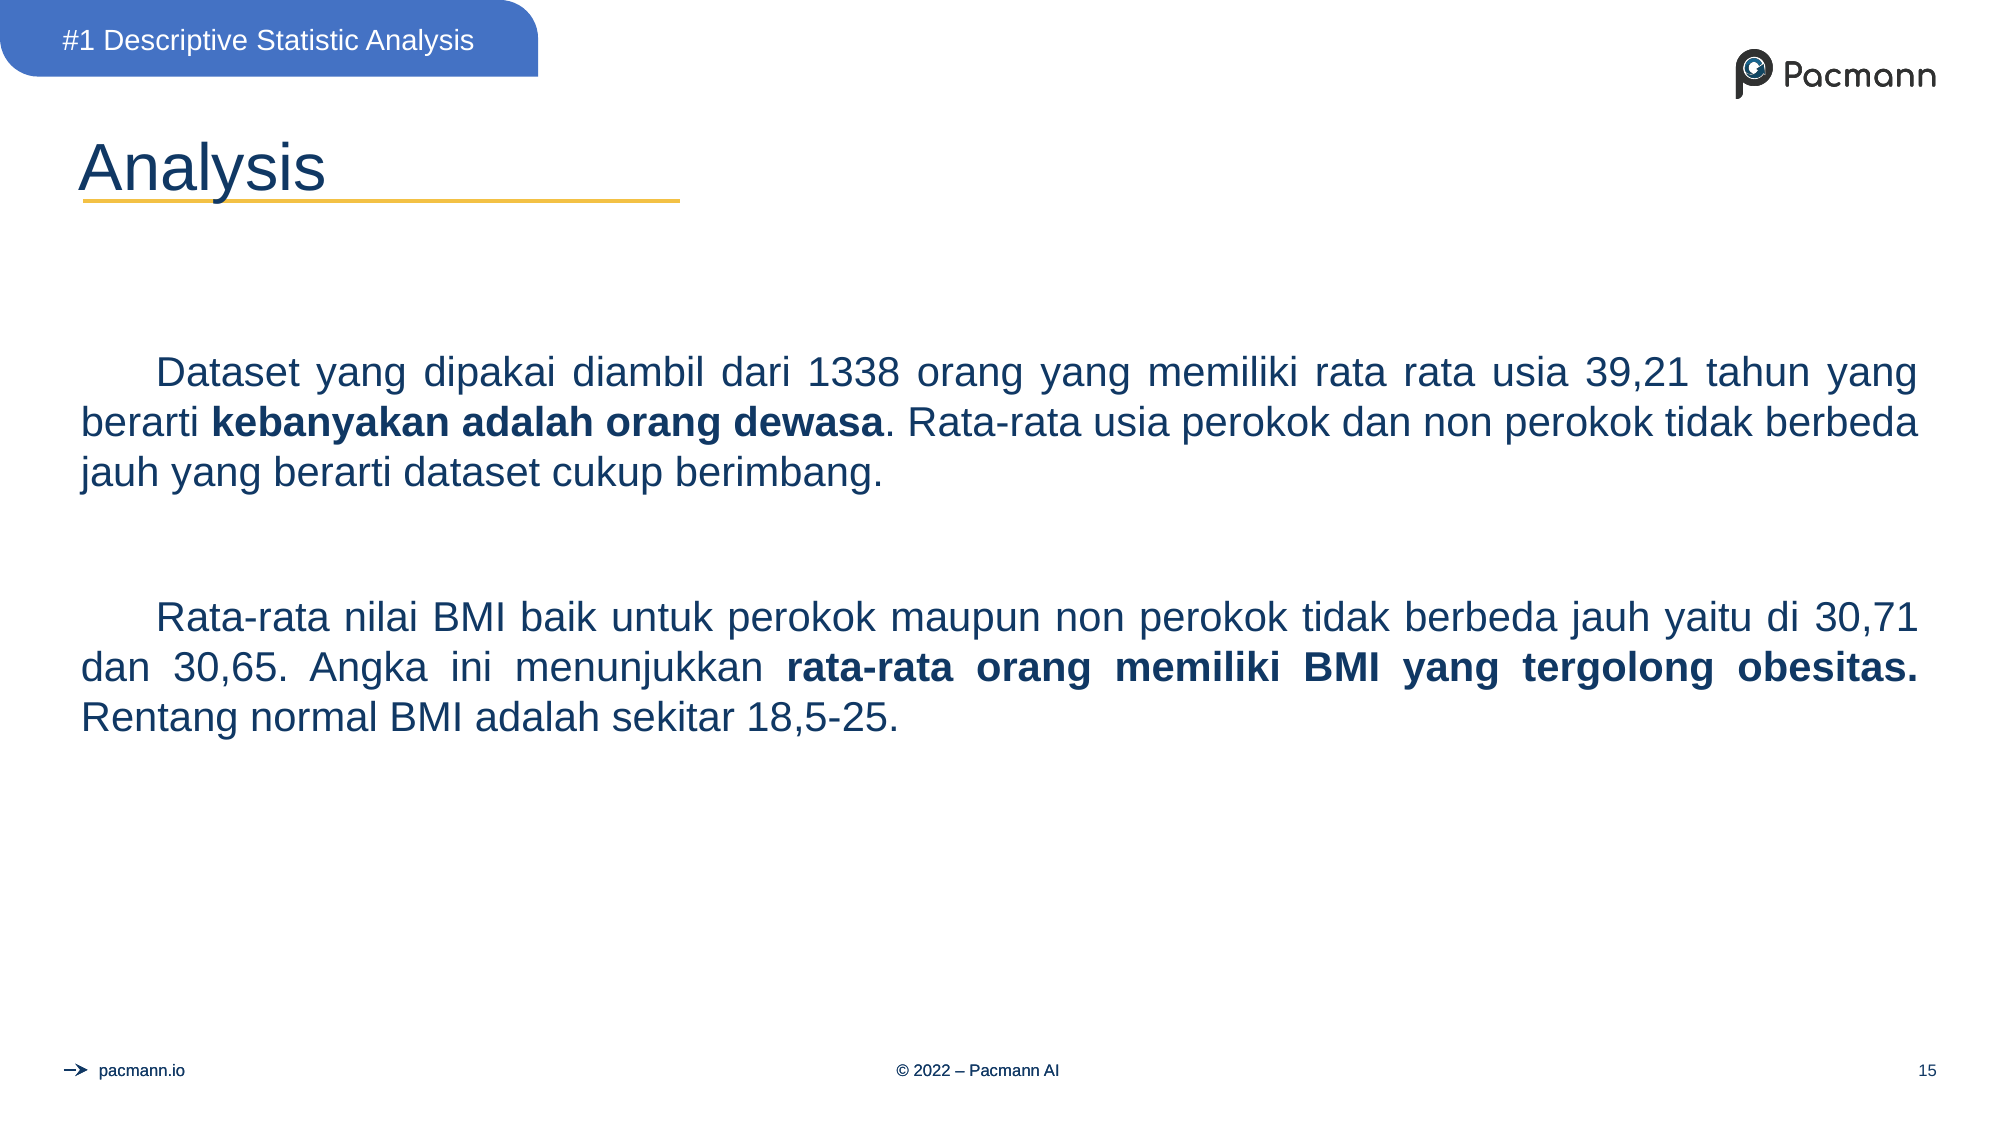

#1 Descriptive Statistic Analysis
# Analysis
Dataset yang dipakai diambil dari 1338 orang yang memiliki rata rata usia 39,21 tahun yang berarti kebanyakan adalah orang dewasa. Rata-rata usia perokok dan non perokok tidak berbeda jauh yang berarti dataset cukup berimbang.

Rata-rata nilai BMI baik untuk perokok maupun non perokok tidak berbeda jauh yaitu di 30,71 dan 30,65. Angka ini menunjukkan rata-rata orang memiliki BMI yang tergolong obesitas. Rentang normal BMI adalah sekitar 18,5-25.